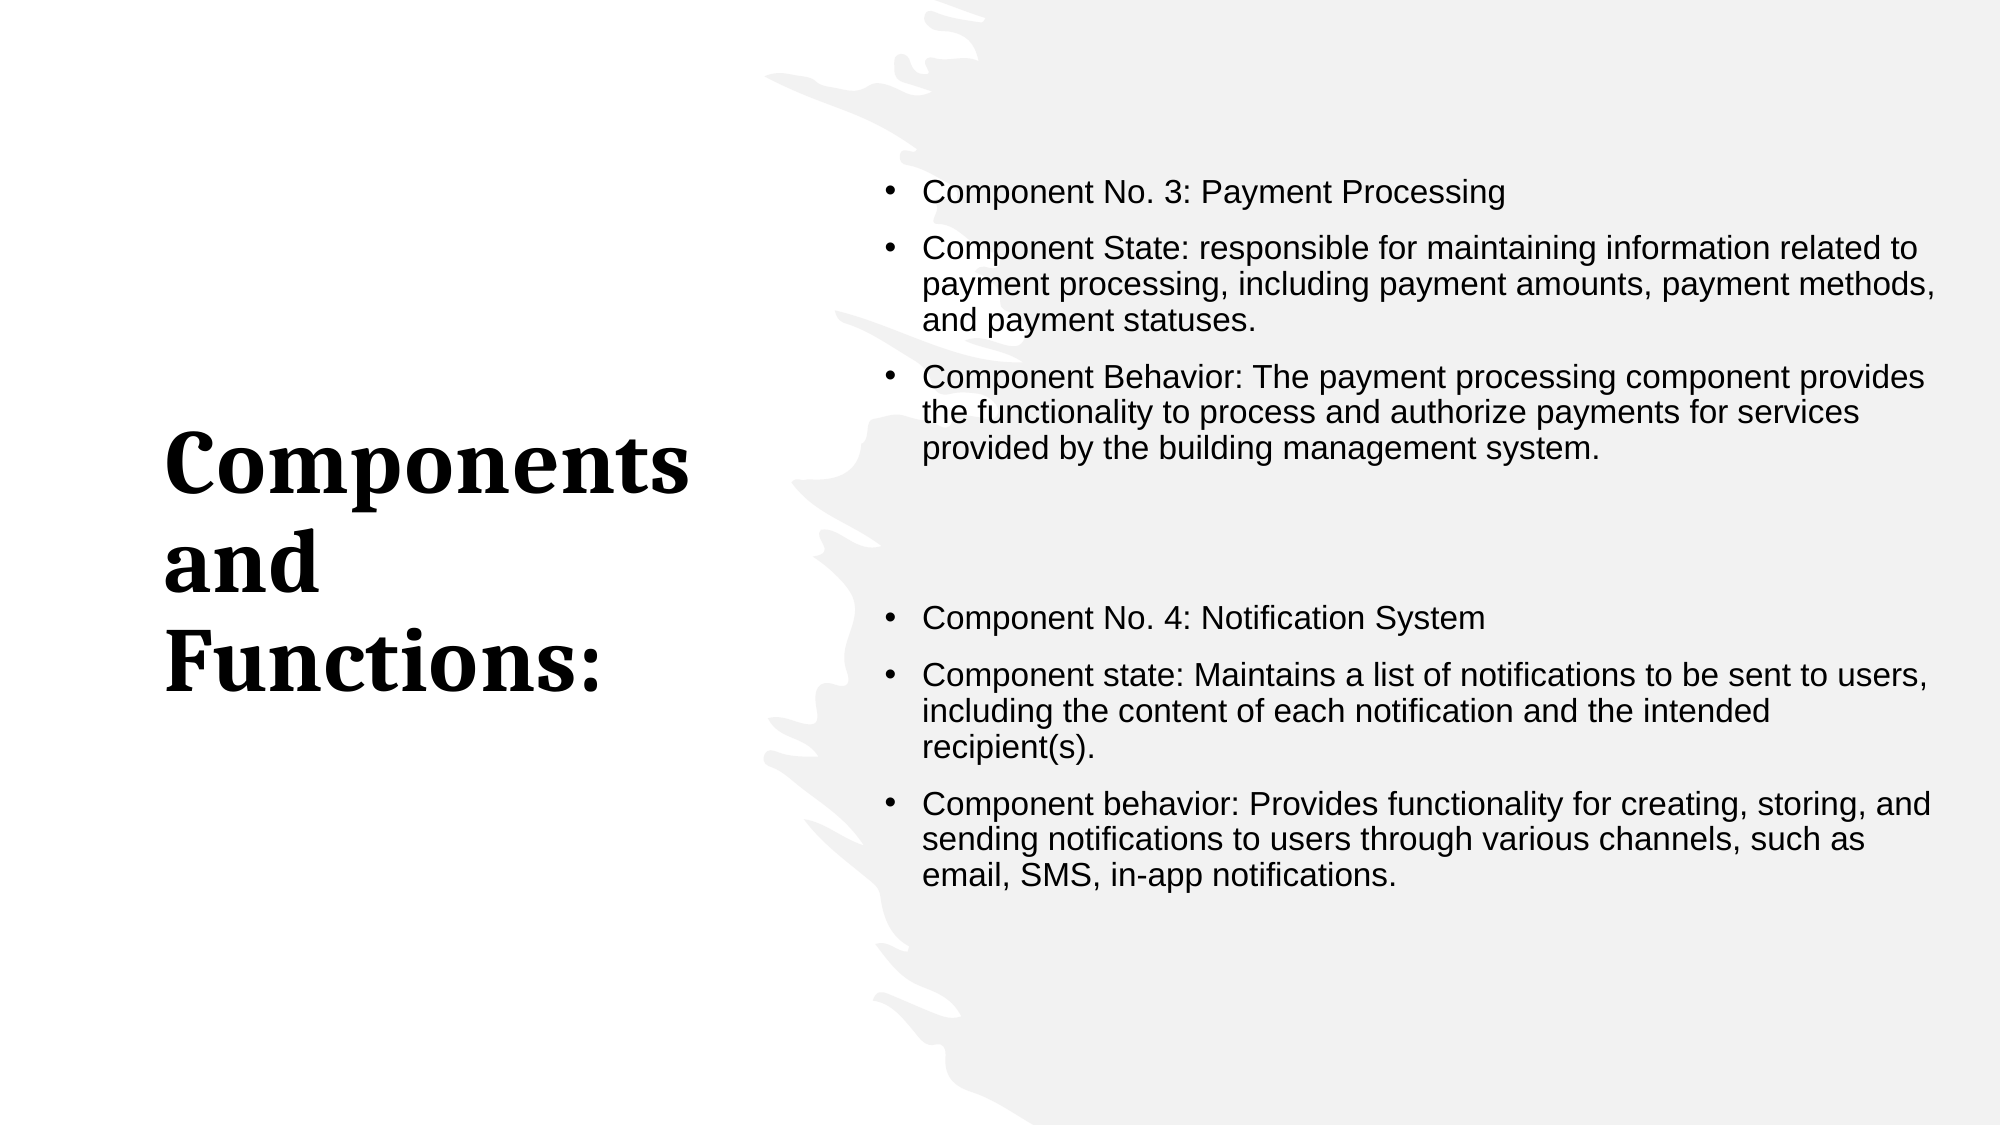

Component No. 3: Payment Processing
Component State: responsible for maintaining information related to payment processing, including payment amounts, payment methods, and payment statuses.
Component Behavior: The payment processing component provides the functionality to process and authorize payments for services provided by the building management system.

Component No. 4: Notification System
Component state: Maintains a list of notifications to be sent to users, including the content of each notification and the intended recipient(s).
Component behavior: Provides functionality for creating, storing, and sending notifications to users through various channels, such as email, SMS, in-app notifications.

# Components and Functions: